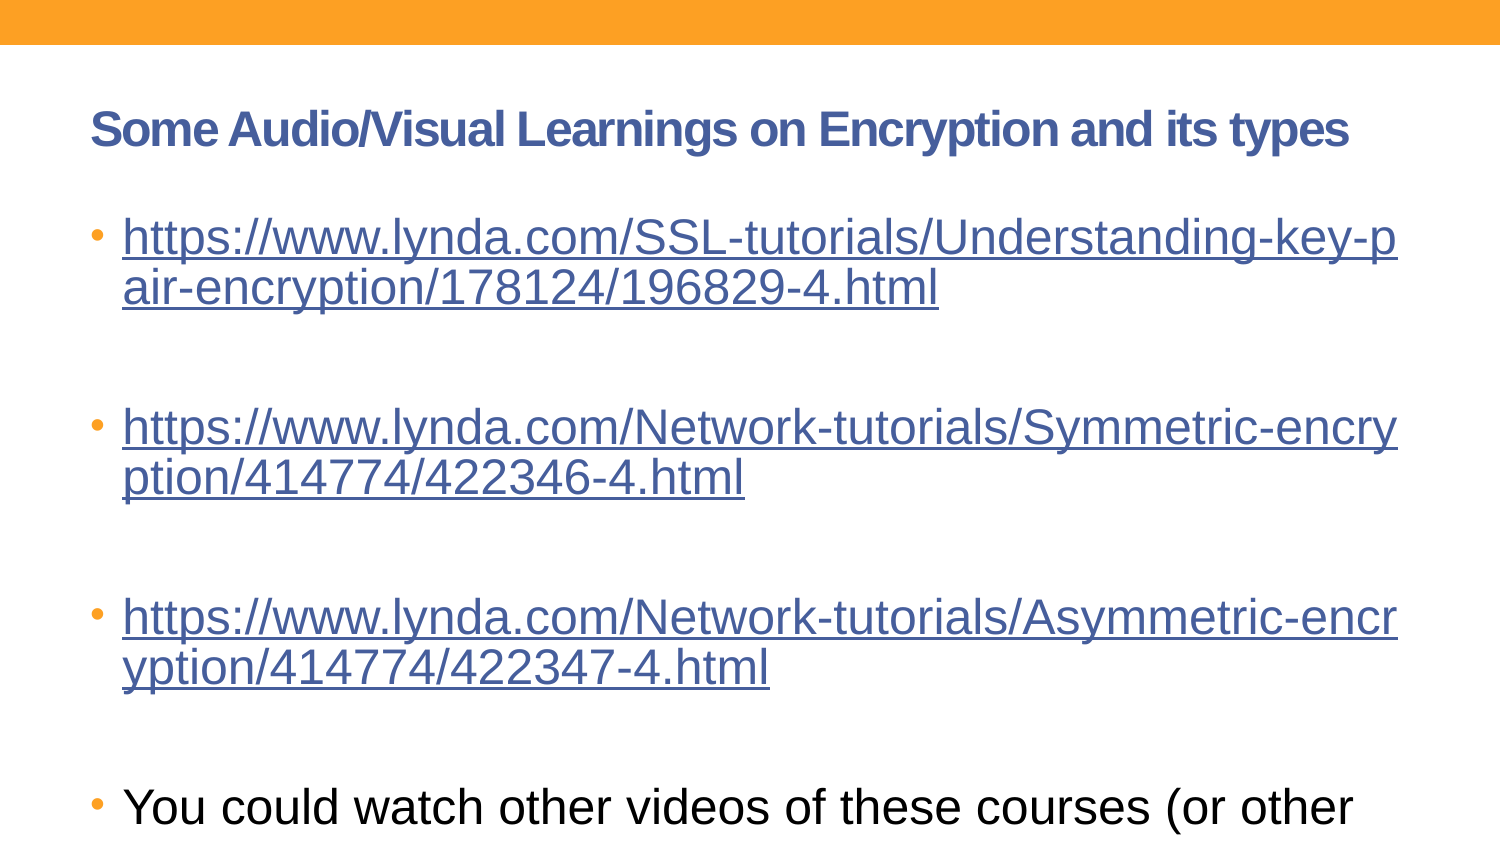

# Some Audio/Visual Learnings on Encryption and its types
https://www.lynda.com/SSL-tutorials/Understanding-key-pair-encryption/178124/196829-4.html

https://www.lynda.com/Network-tutorials/Symmetric-encryption/414774/422346-4.html

https://www.lynda.com/Network-tutorials/Asymmetric-encryption/414774/422347-4.html

You could watch other videos of these courses (or other similar courses) to gain more info on the subject.